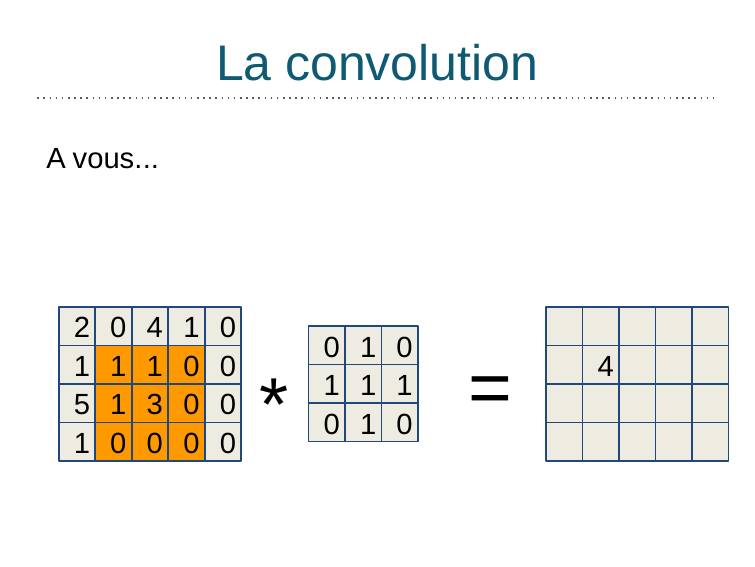

# La convolution
A vous...
2
0
4
1
0

4

0
1
0
1
1
1
0
1
0
=
*
1
1
1
0
0
5
1
3
0
0
1
0
0
0
0